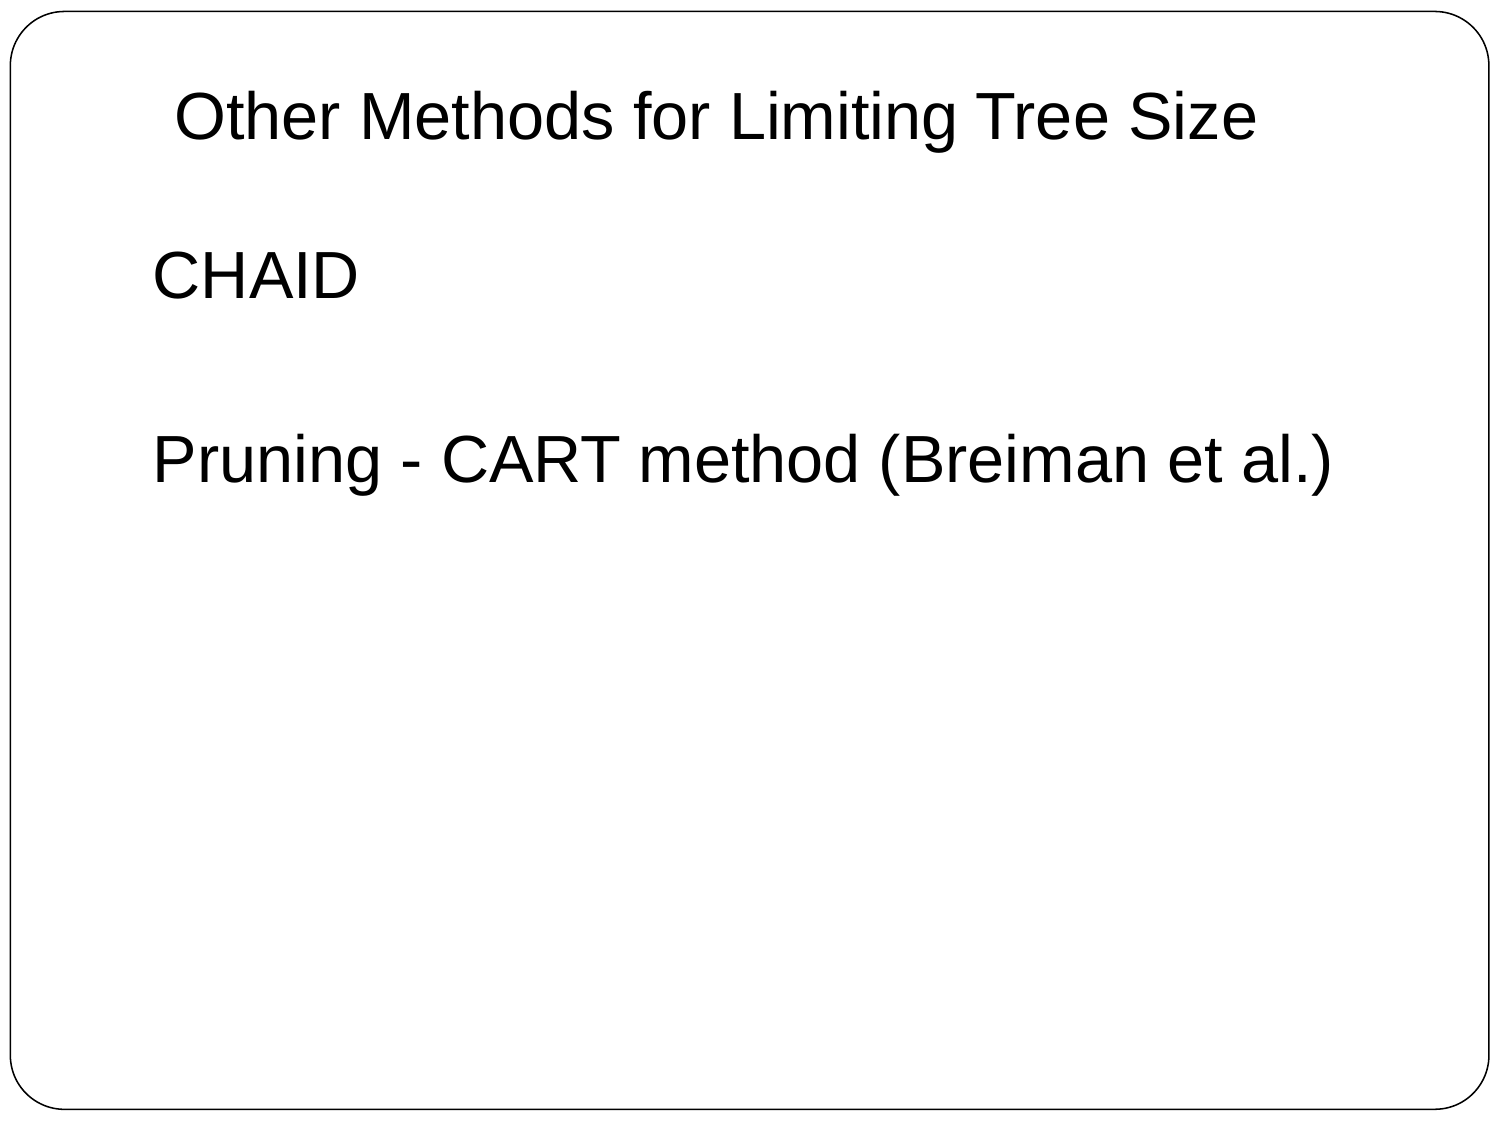

# Other Methods for Limiting Tree Size
CHAID

Pruning - CART method (Breiman et al.)